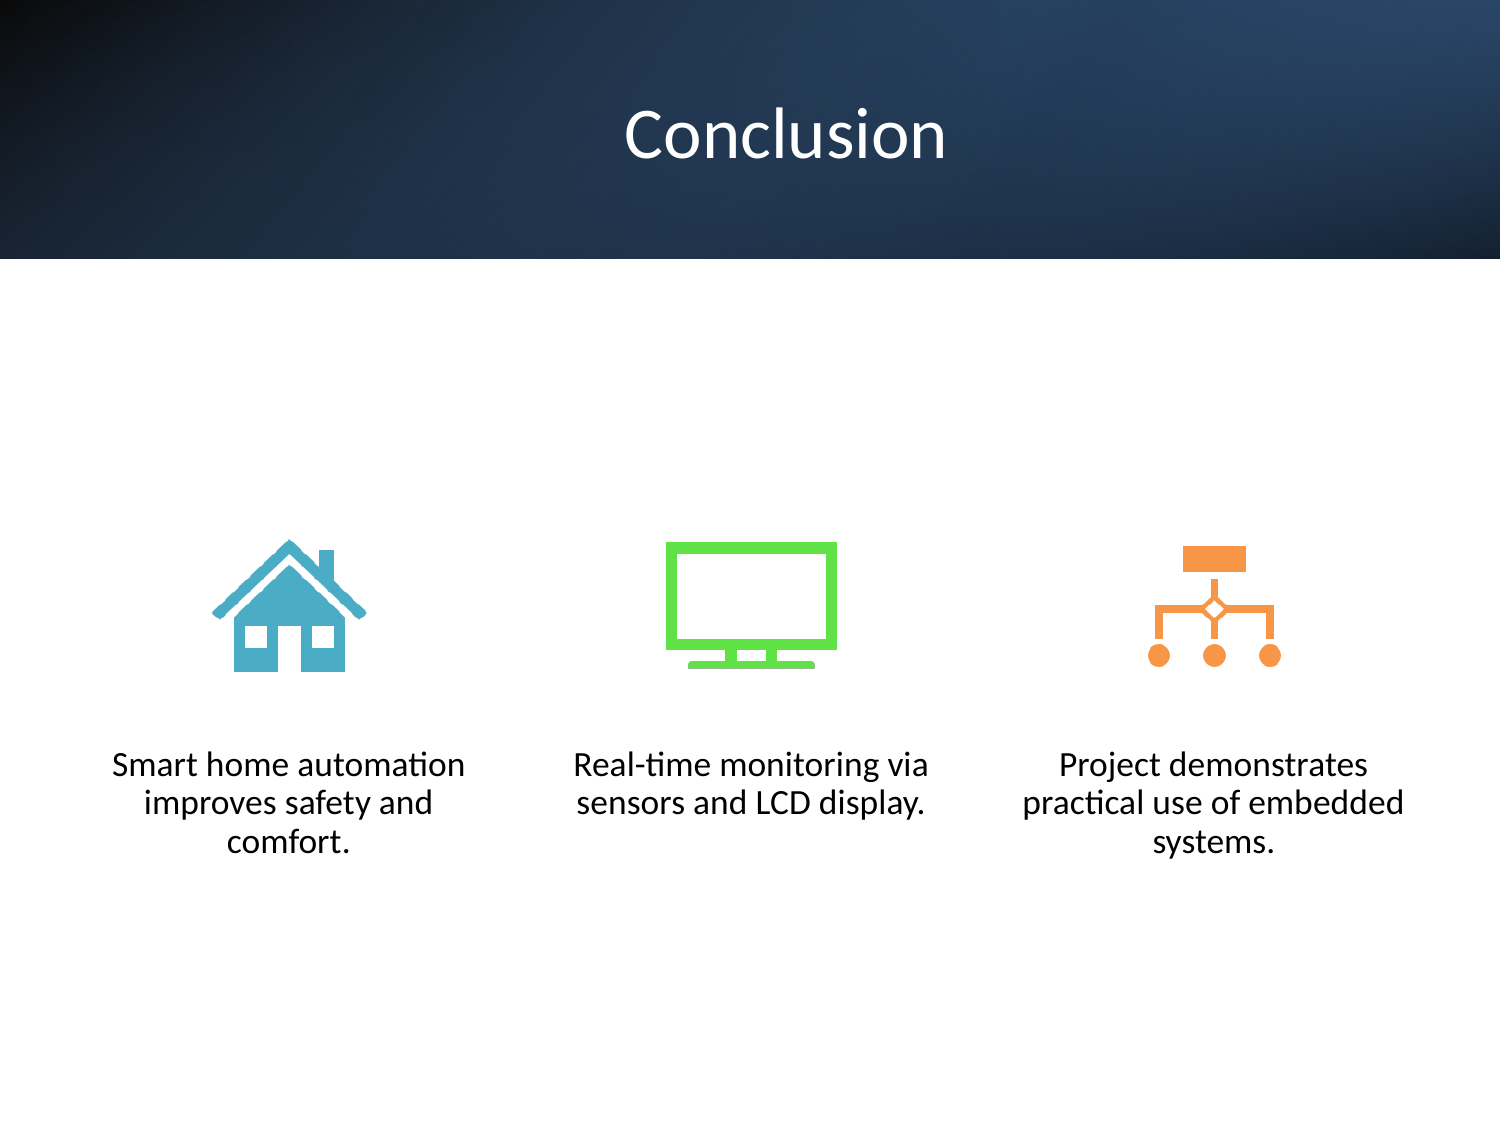

# Conclusion
Smart home automation improves safety and comfort.
Real-time monitoring via sensors and LCD display.
Project demonstrates practical use of embedded systems.